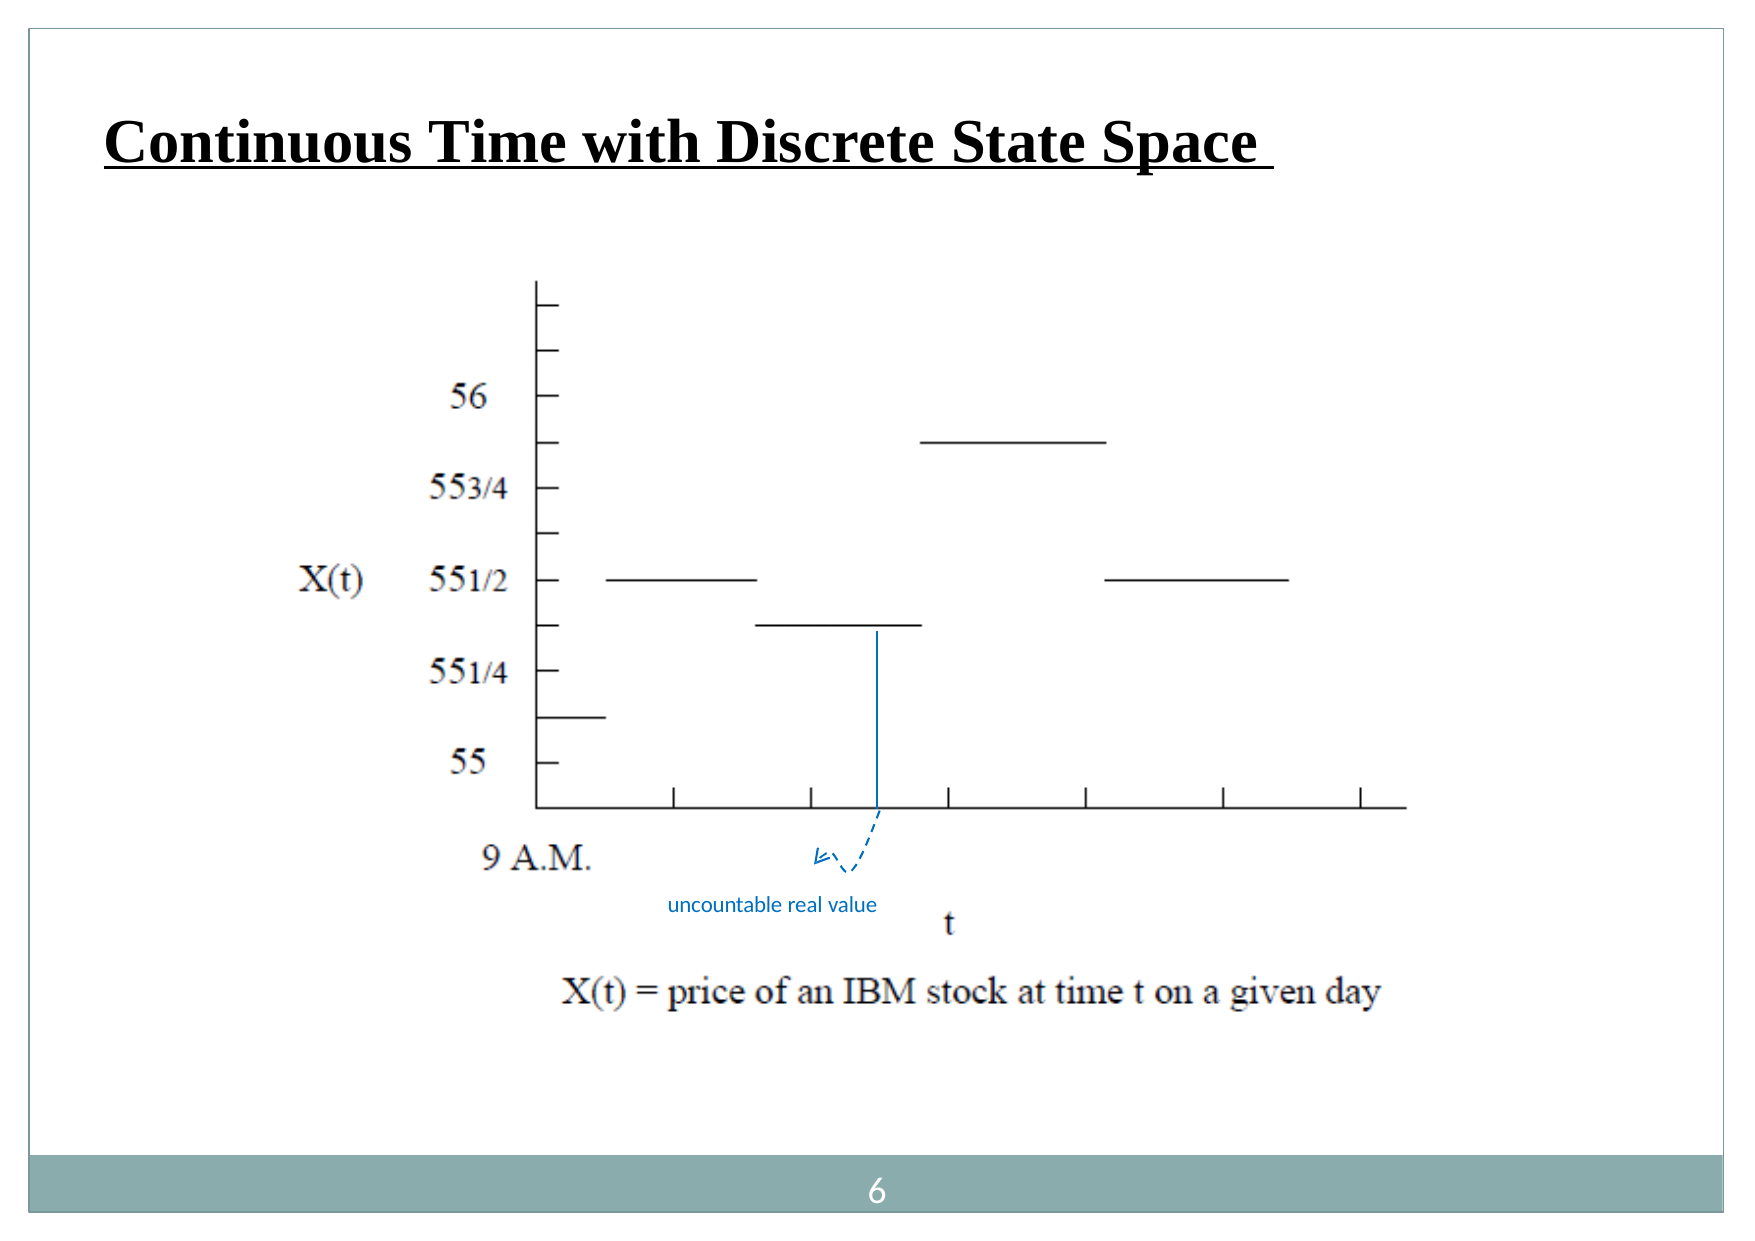

Continuous Time with Discrete State Space

uncountable real value
6